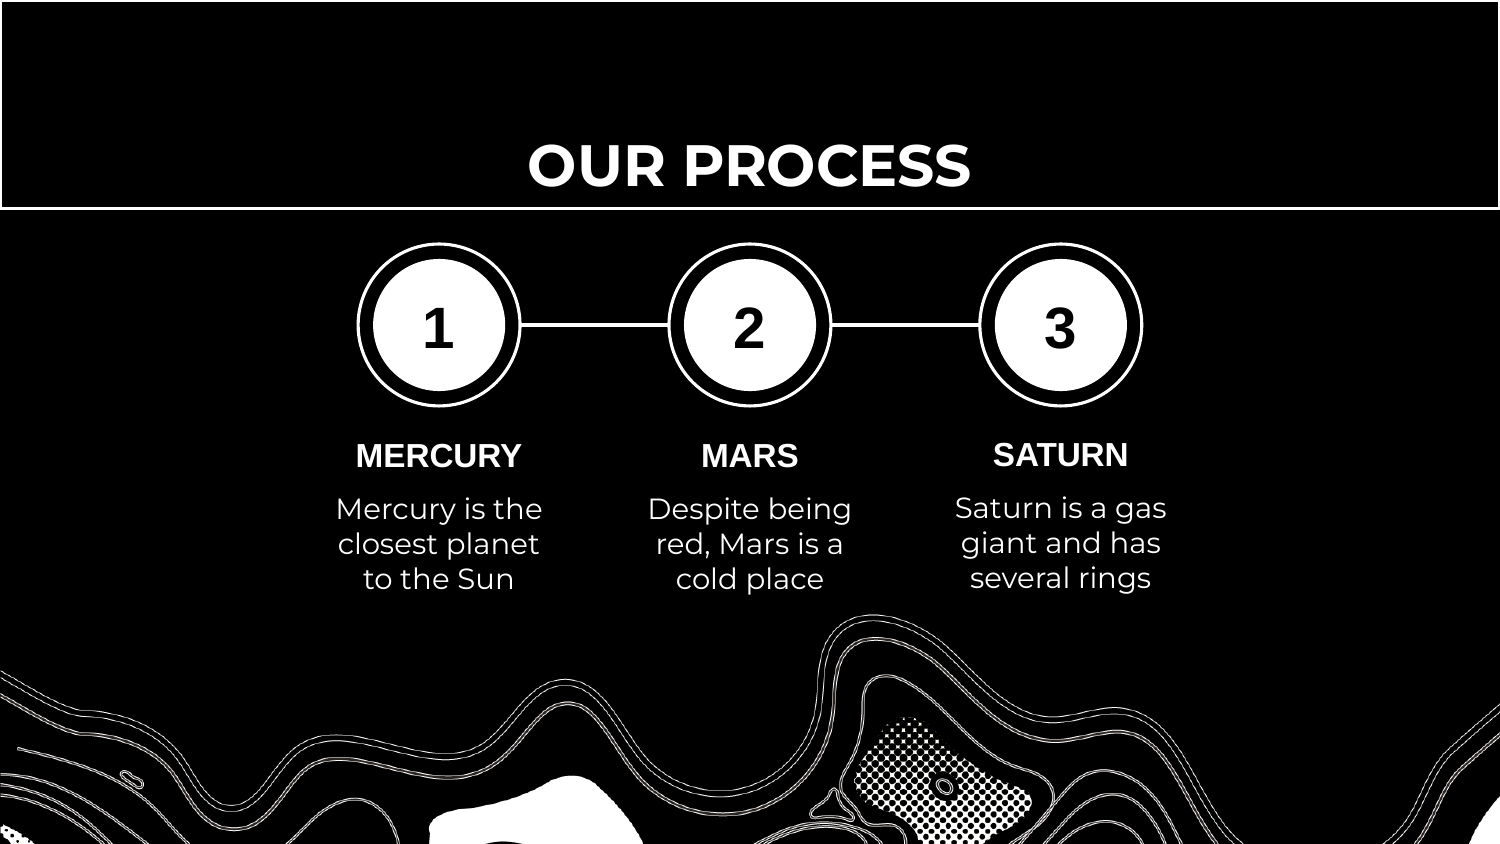

# OUR PROCESS

1
2
3
SATURN
MERCURY
MARS
Saturn is a gas giant and has several rings
Mercury is the closest planet to the Sun
Despite being red, Mars is a cold place